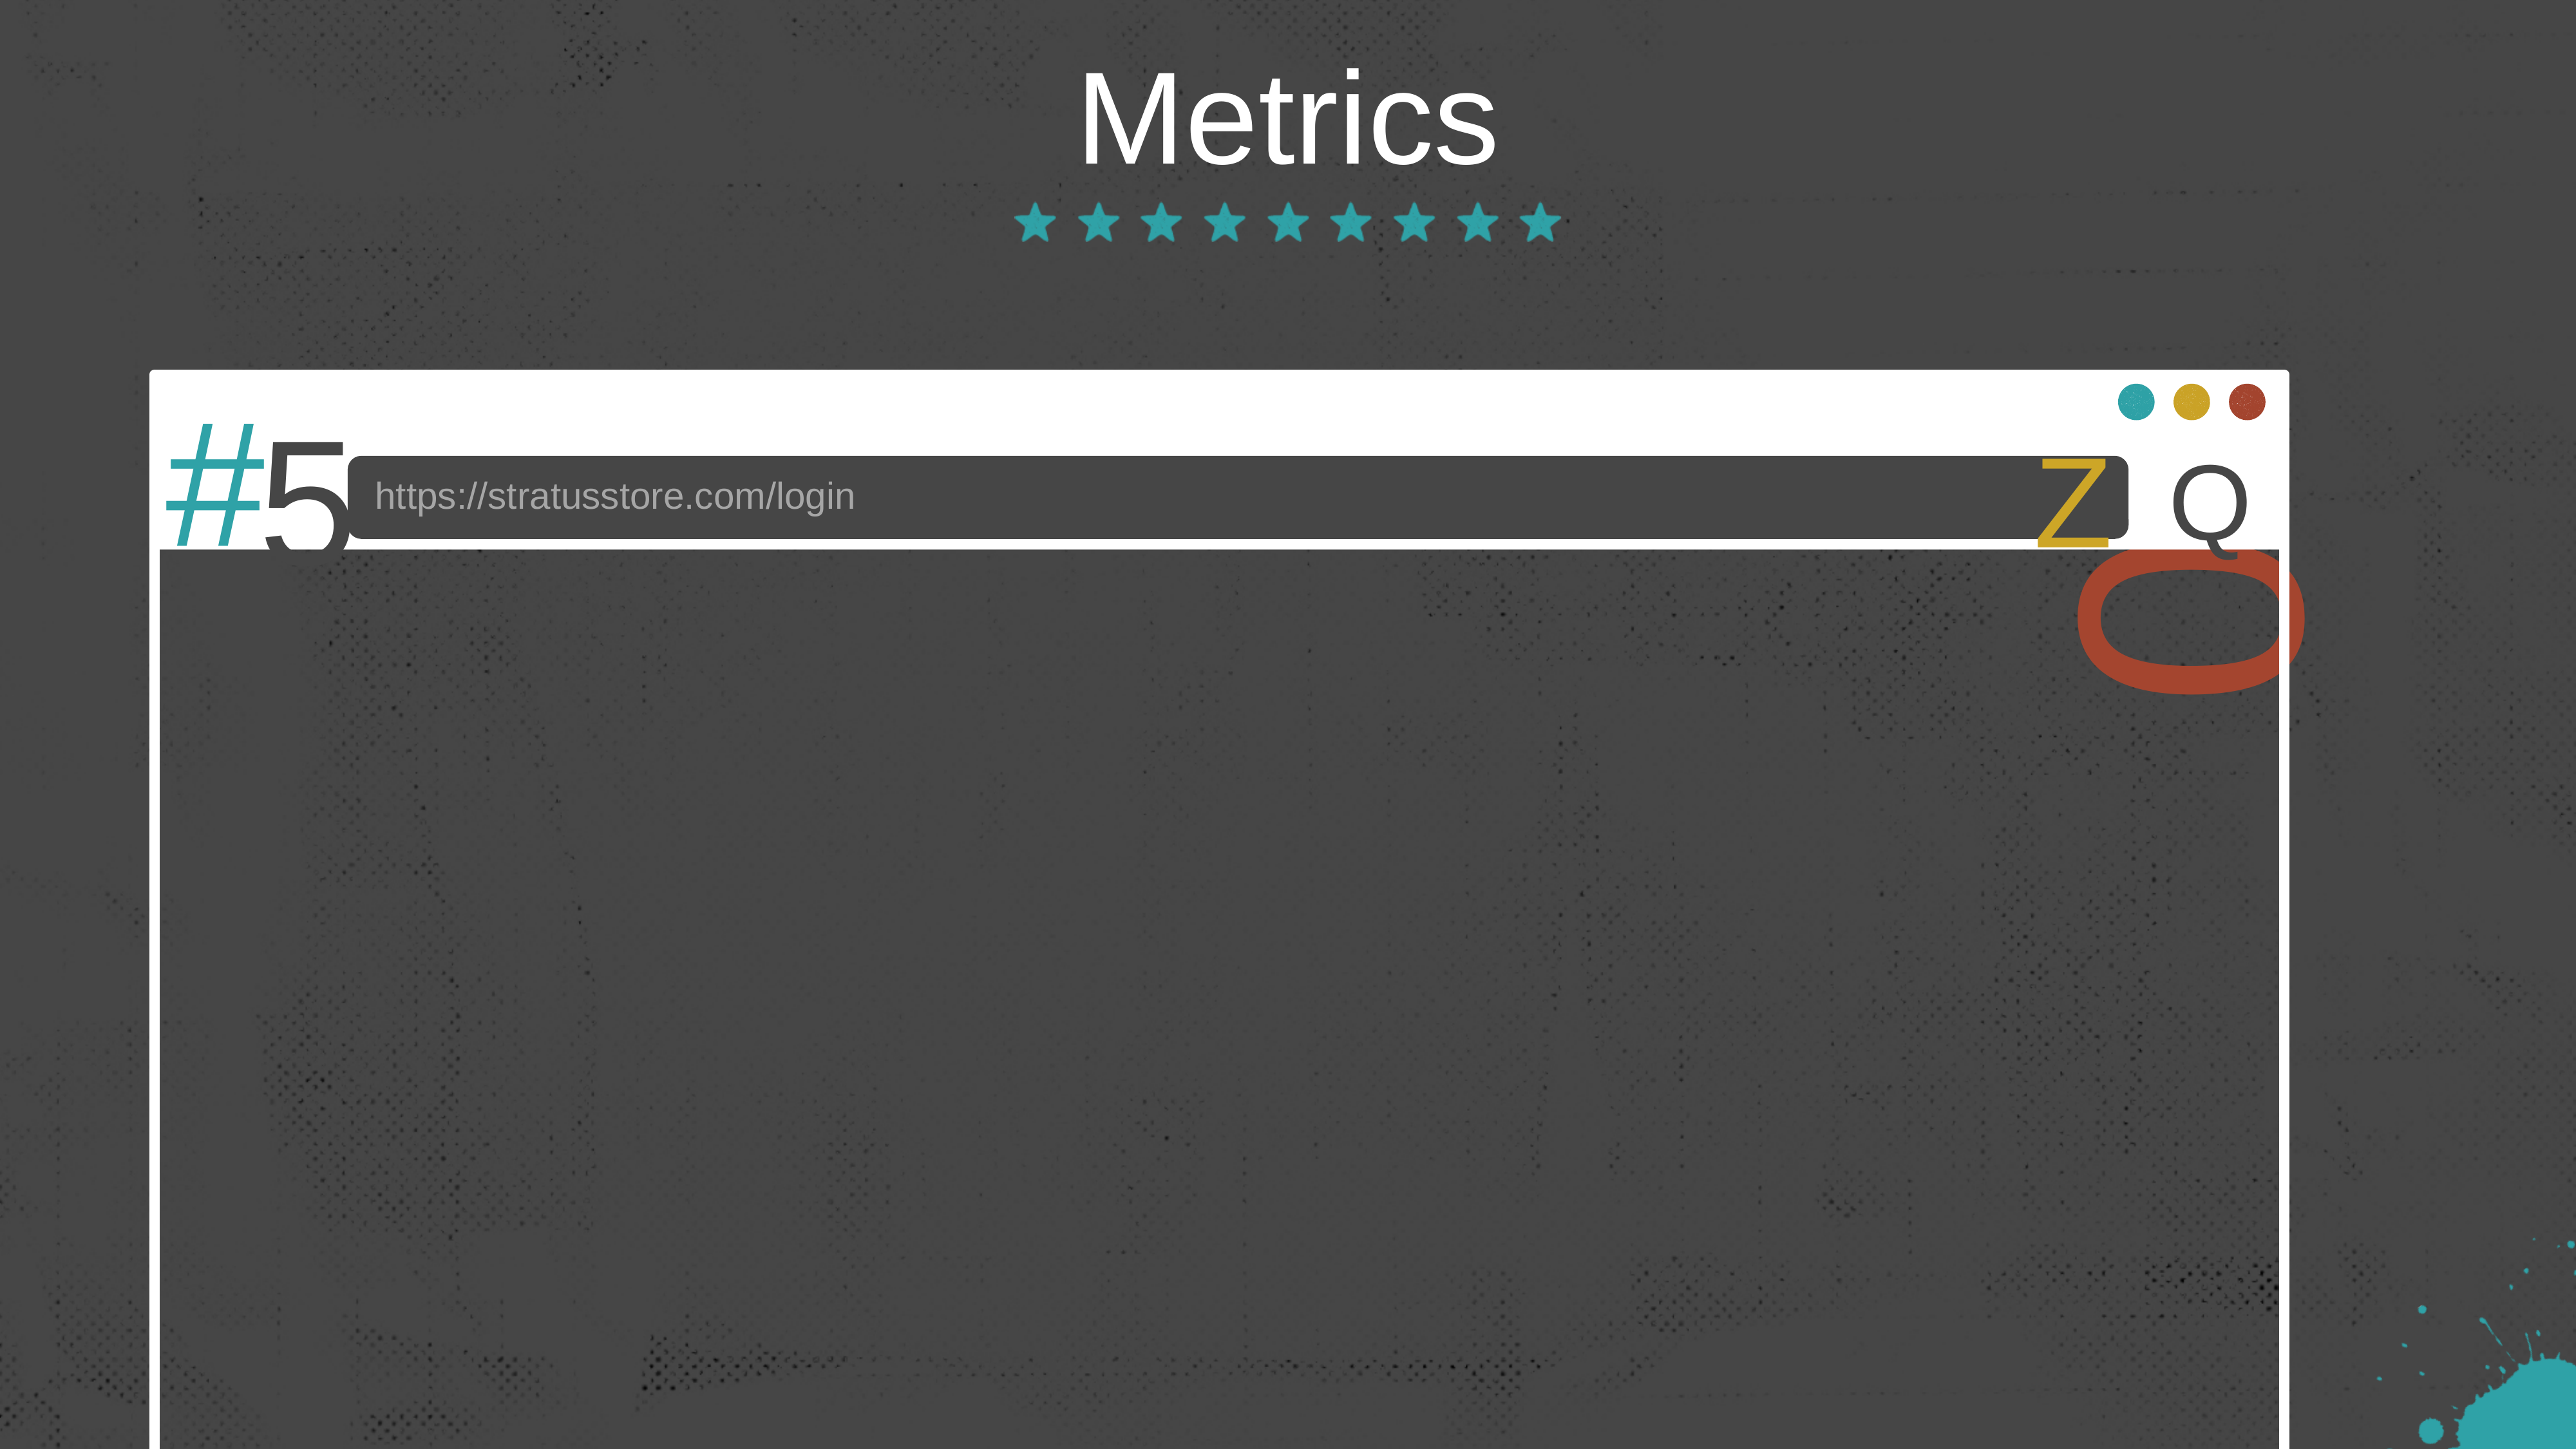

# Metrics

#
5

Z
0
Q

https://stratusstore.com/login